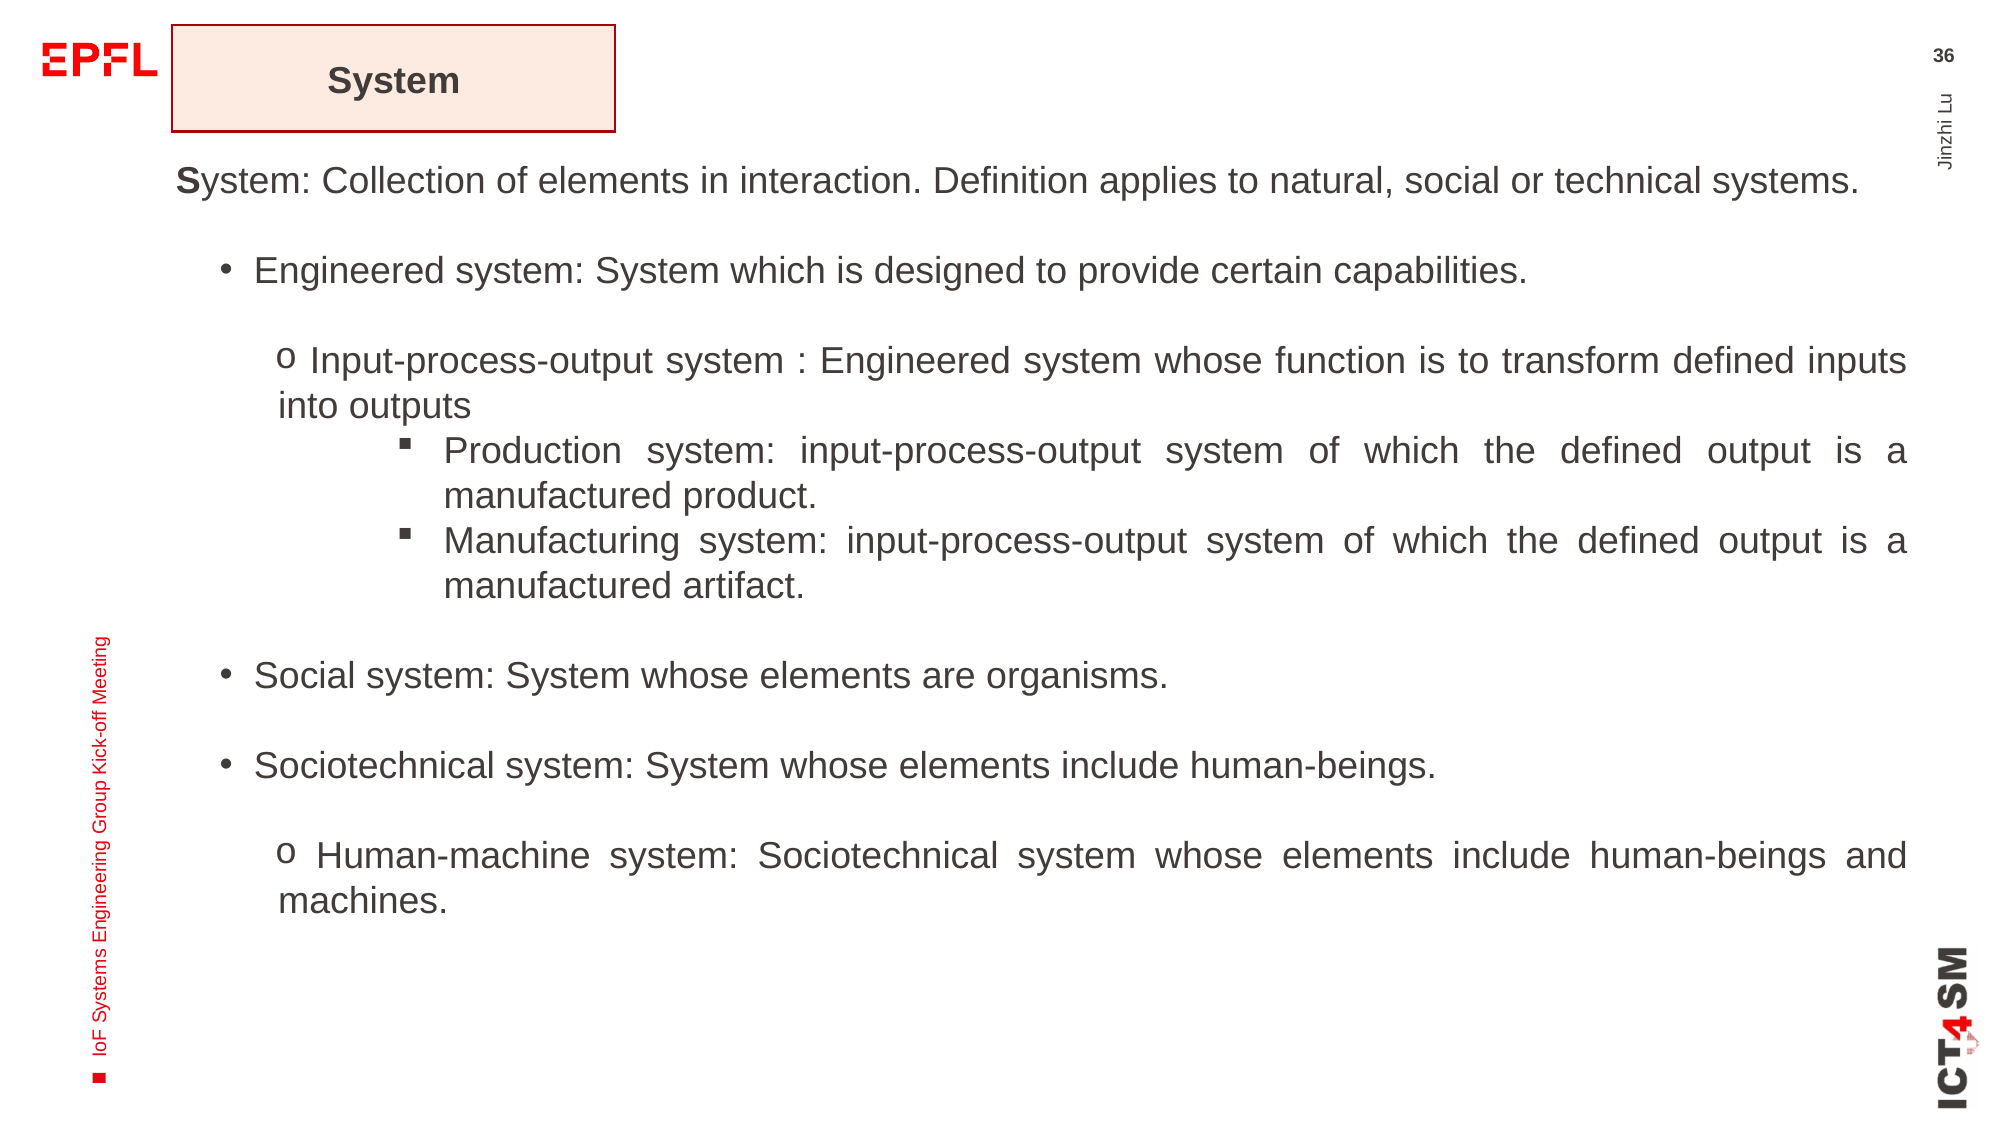

System
36
System: Collection of elements in interaction. Definition applies to natural, social or technical systems.

  Engineered system: System which is designed to provide certain capabilities.

 Input-process-output system : Engineered system whose function is to transform defined inputs into outputs
Production system: input-process-output system of which the defined output is a manufactured product.
Manufacturing system: input-process-output system of which the defined output is a manufactured artifact.

  Social system: System whose elements are organisms.

  Sociotechnical system: System whose elements include human-beings.

 Human-machine system: Sociotechnical system whose elements include human-beings and machines.
Jinzhi Lu
IoF Systems Engineering Group Kick-off Meeting